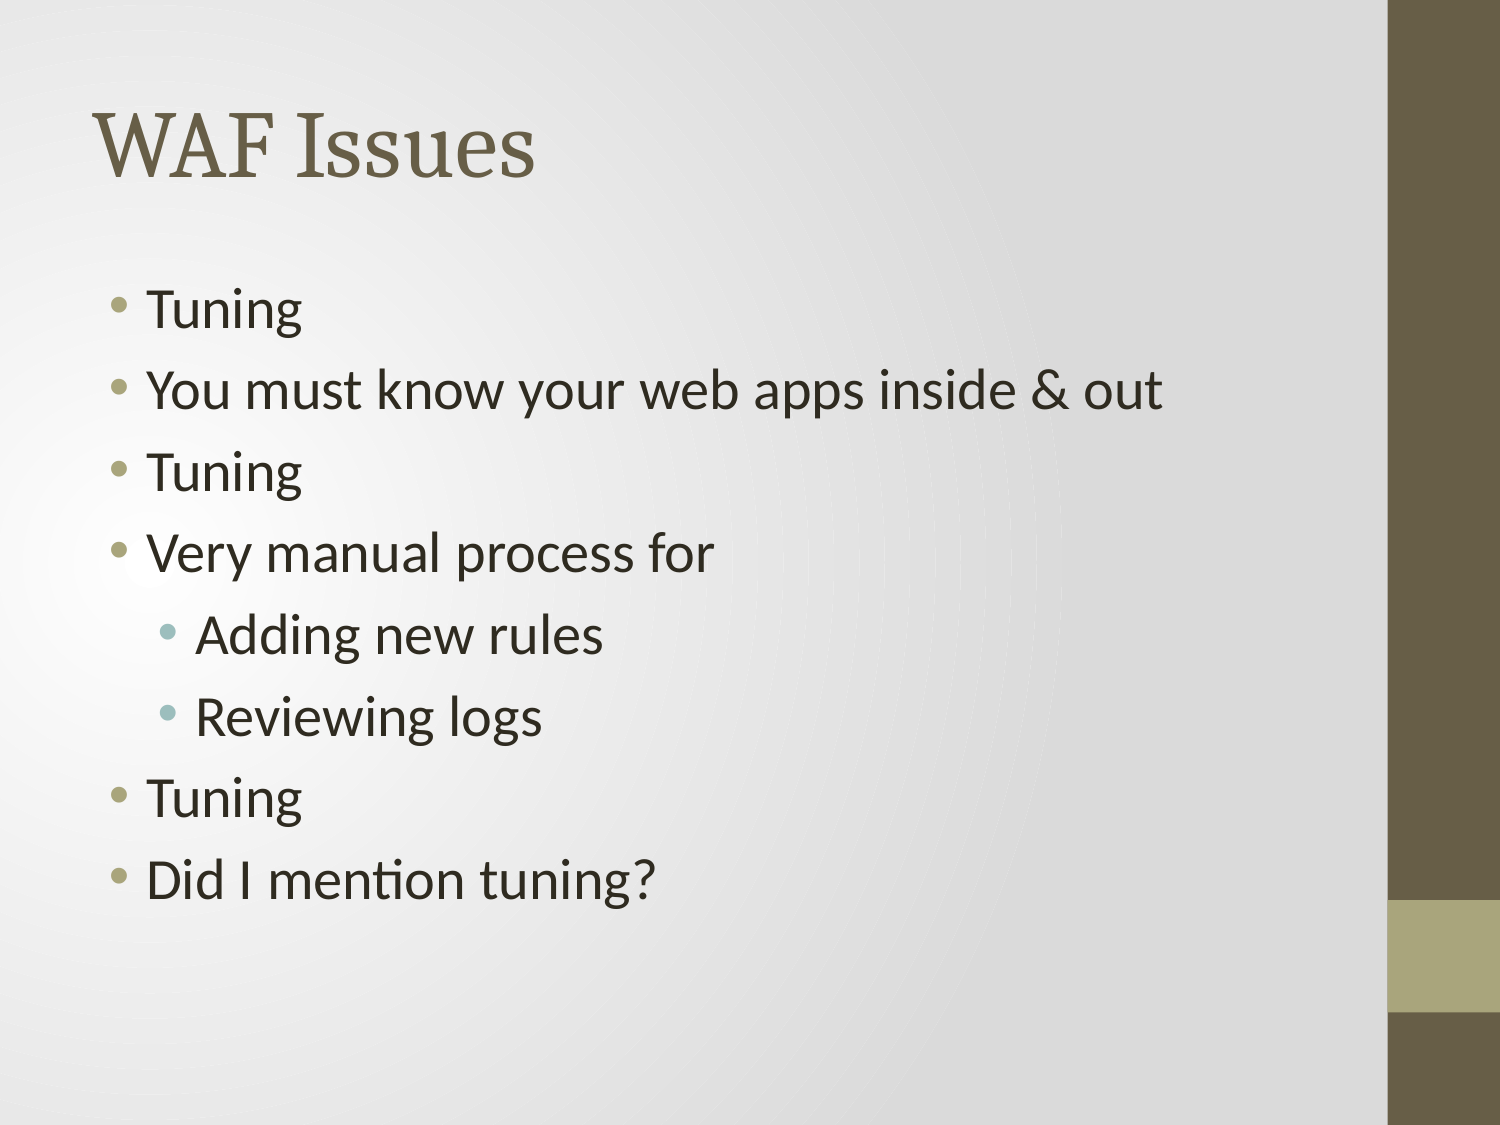

# WAF Issues
Tuning
You must know your web apps inside & out
Tuning
Very manual process for
Adding new rules
Reviewing logs
Tuning
Did I mention tuning?